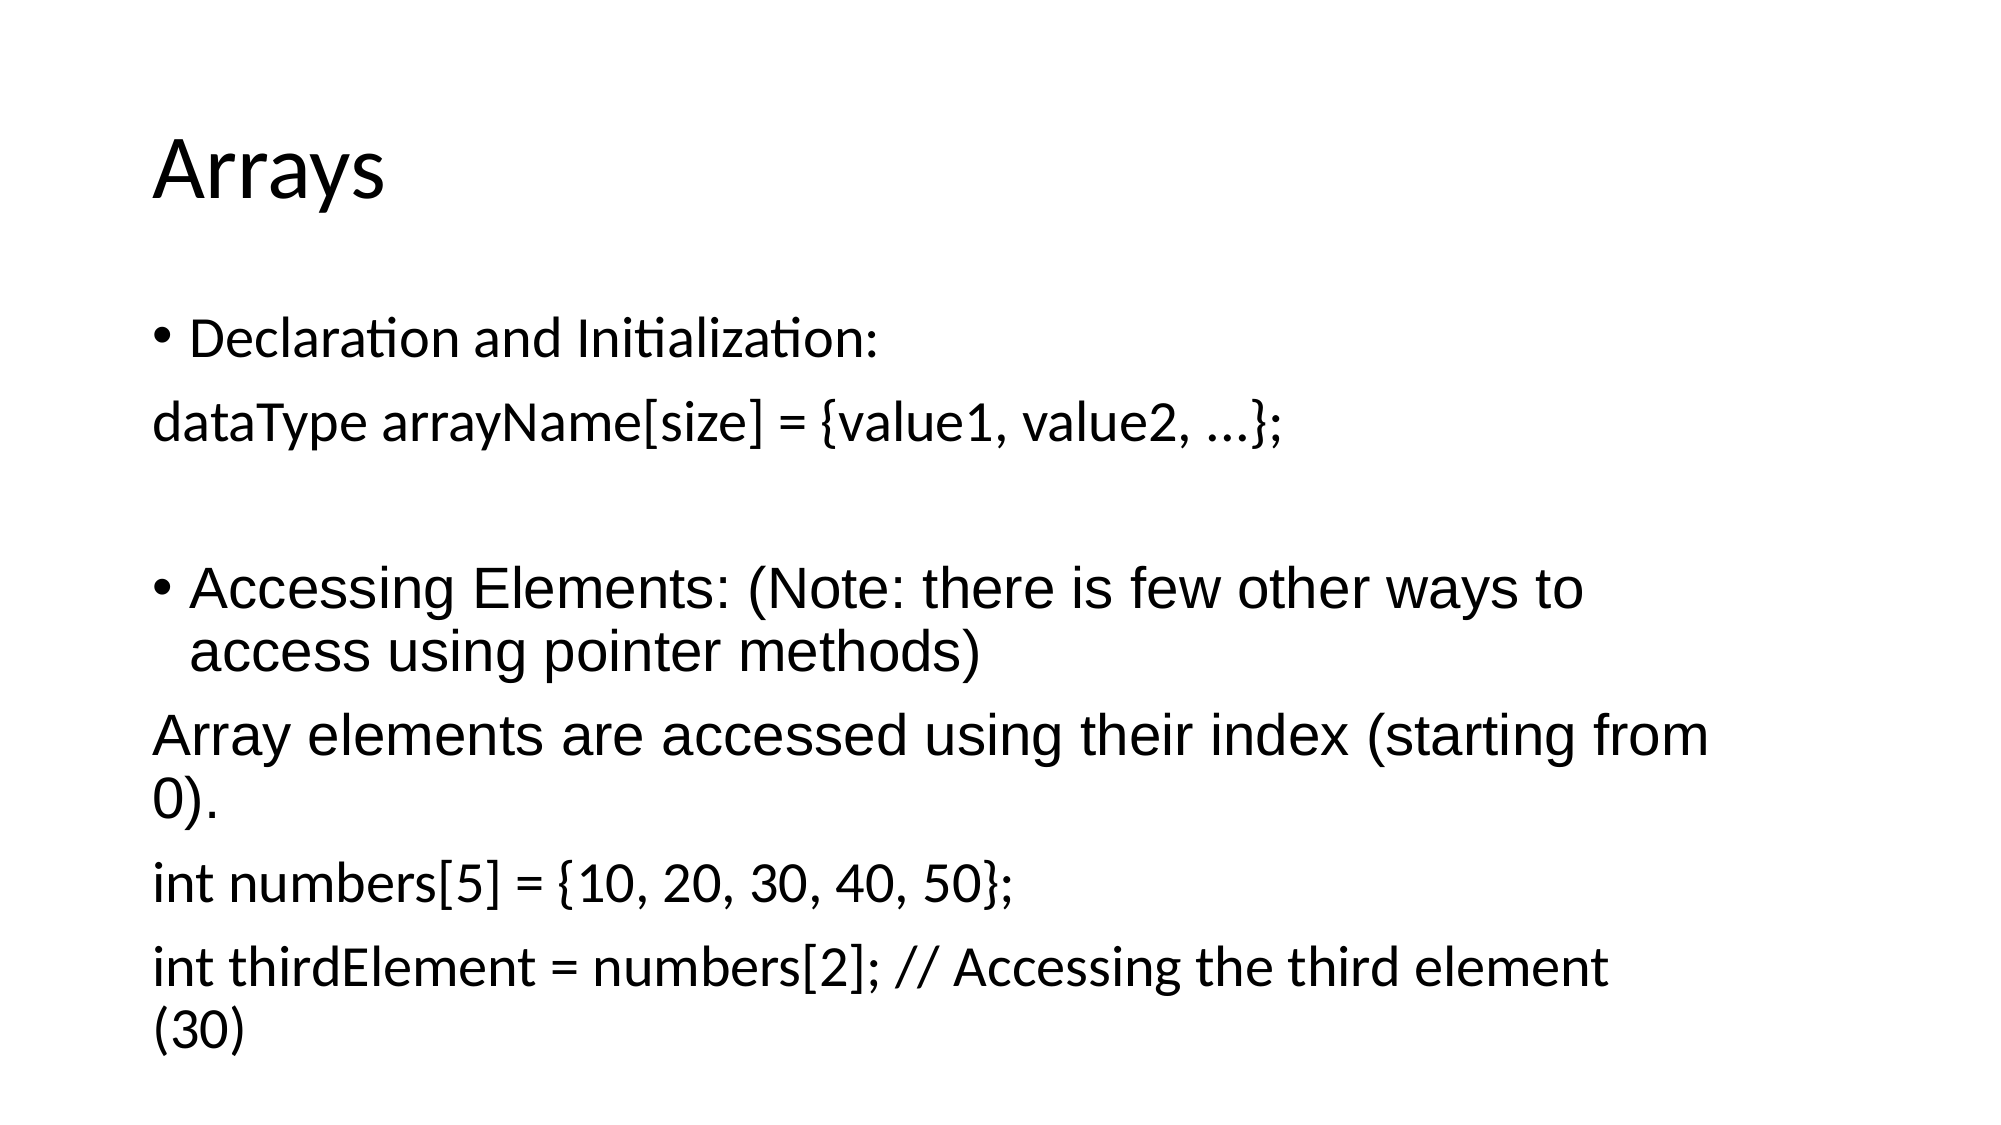

# Arrays
Declaration and Initialization:
dataType arrayName[size] = {value1, value2, ...};

Accessing Elements: (Note: there is few other ways to access using pointer methods)
Array elements are accessed using their index (starting from 0).
int numbers[5] = {10, 20, 30, 40, 50};
int thirdElement = numbers[2]; // Accessing the third element (30)